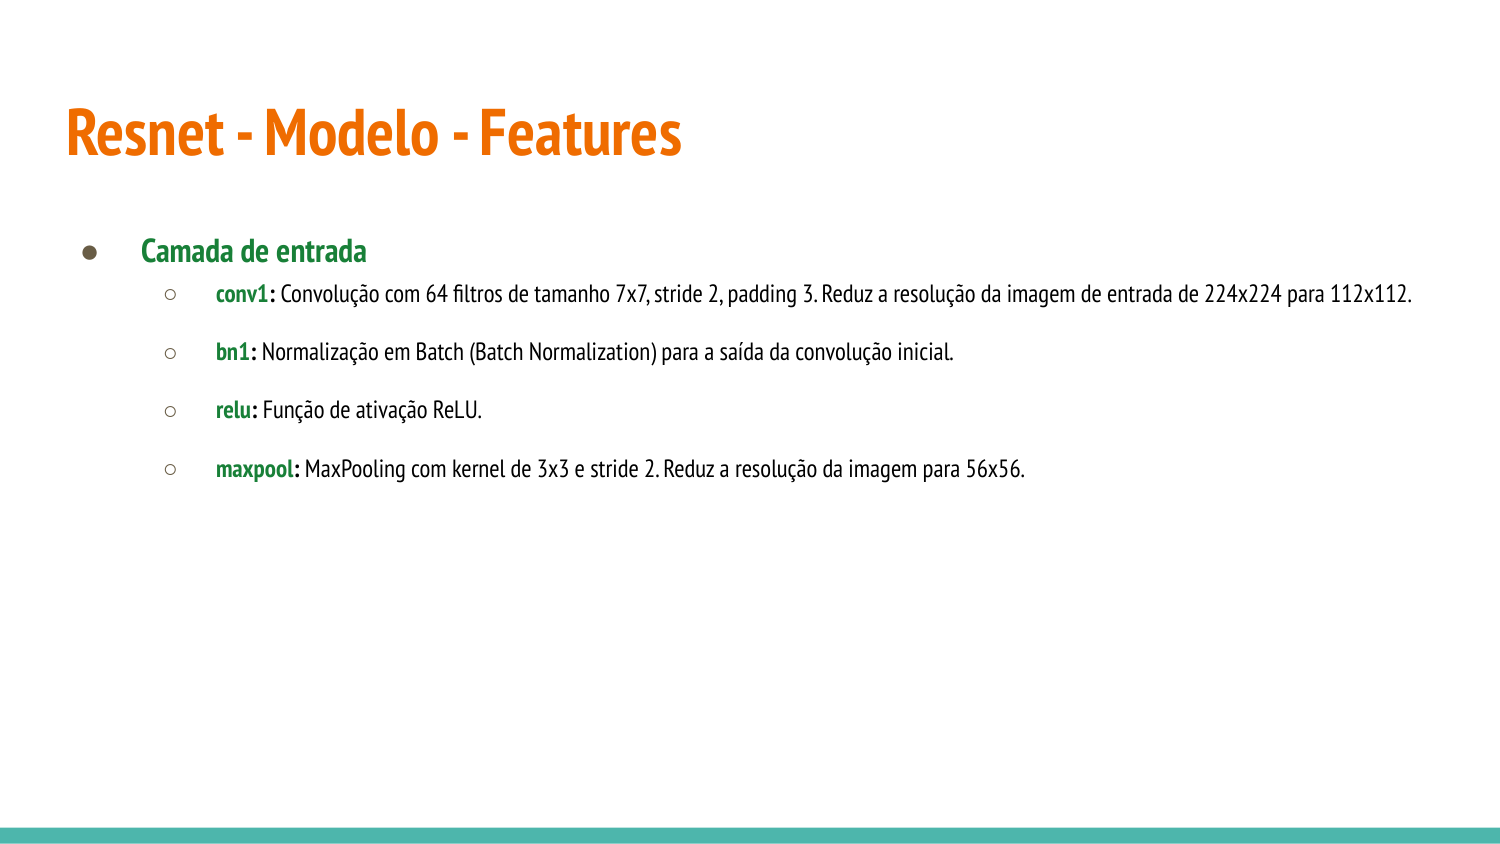

# Resnet - Modelo - Features
Camada de entrada
conv1: Convolução com 64 filtros de tamanho 7x7, stride 2, padding 3. Reduz a resolução da imagem de entrada de 224x224 para 112x112.
bn1: Normalização em Batch (Batch Normalization) para a saída da convolução inicial.
relu: Função de ativação ReLU.
maxpool: MaxPooling com kernel de 3x3 e stride 2. Reduz a resolução da imagem para 56x56.